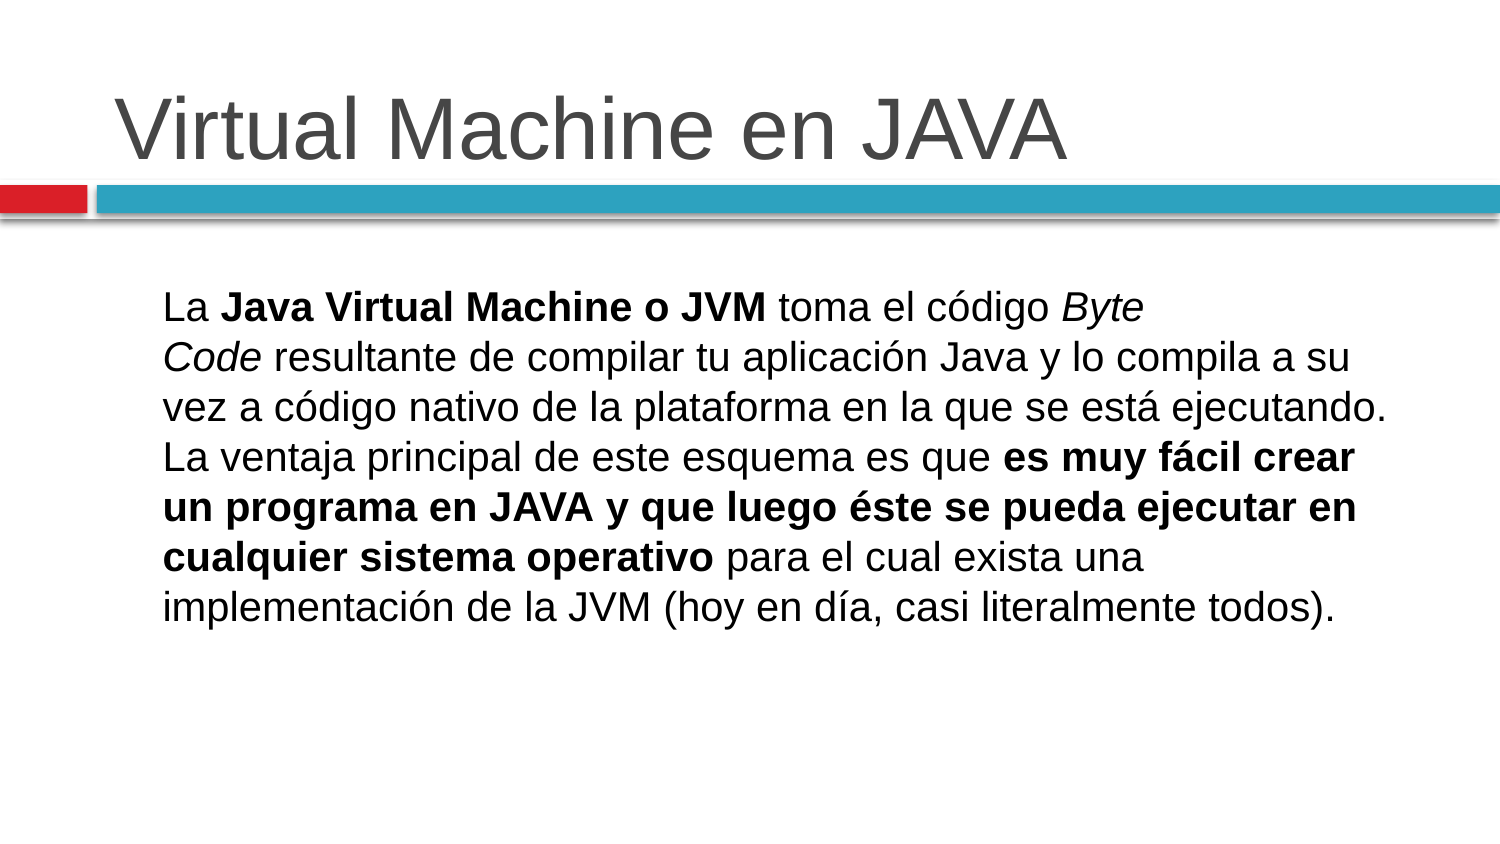

# Virtual Machine en JAVA

La Java Virtual Machine o JVM toma el código Byte Code resultante de compilar tu aplicación Java y lo compila a su vez a código nativo de la plataforma en la que se está ejecutando.
La ventaja principal de este esquema es que es muy fácil crear un programa en JAVA y que luego éste se pueda ejecutar en cualquier sistema operativo para el cual exista una implementación de la JVM (hoy en día, casi literalmente todos).